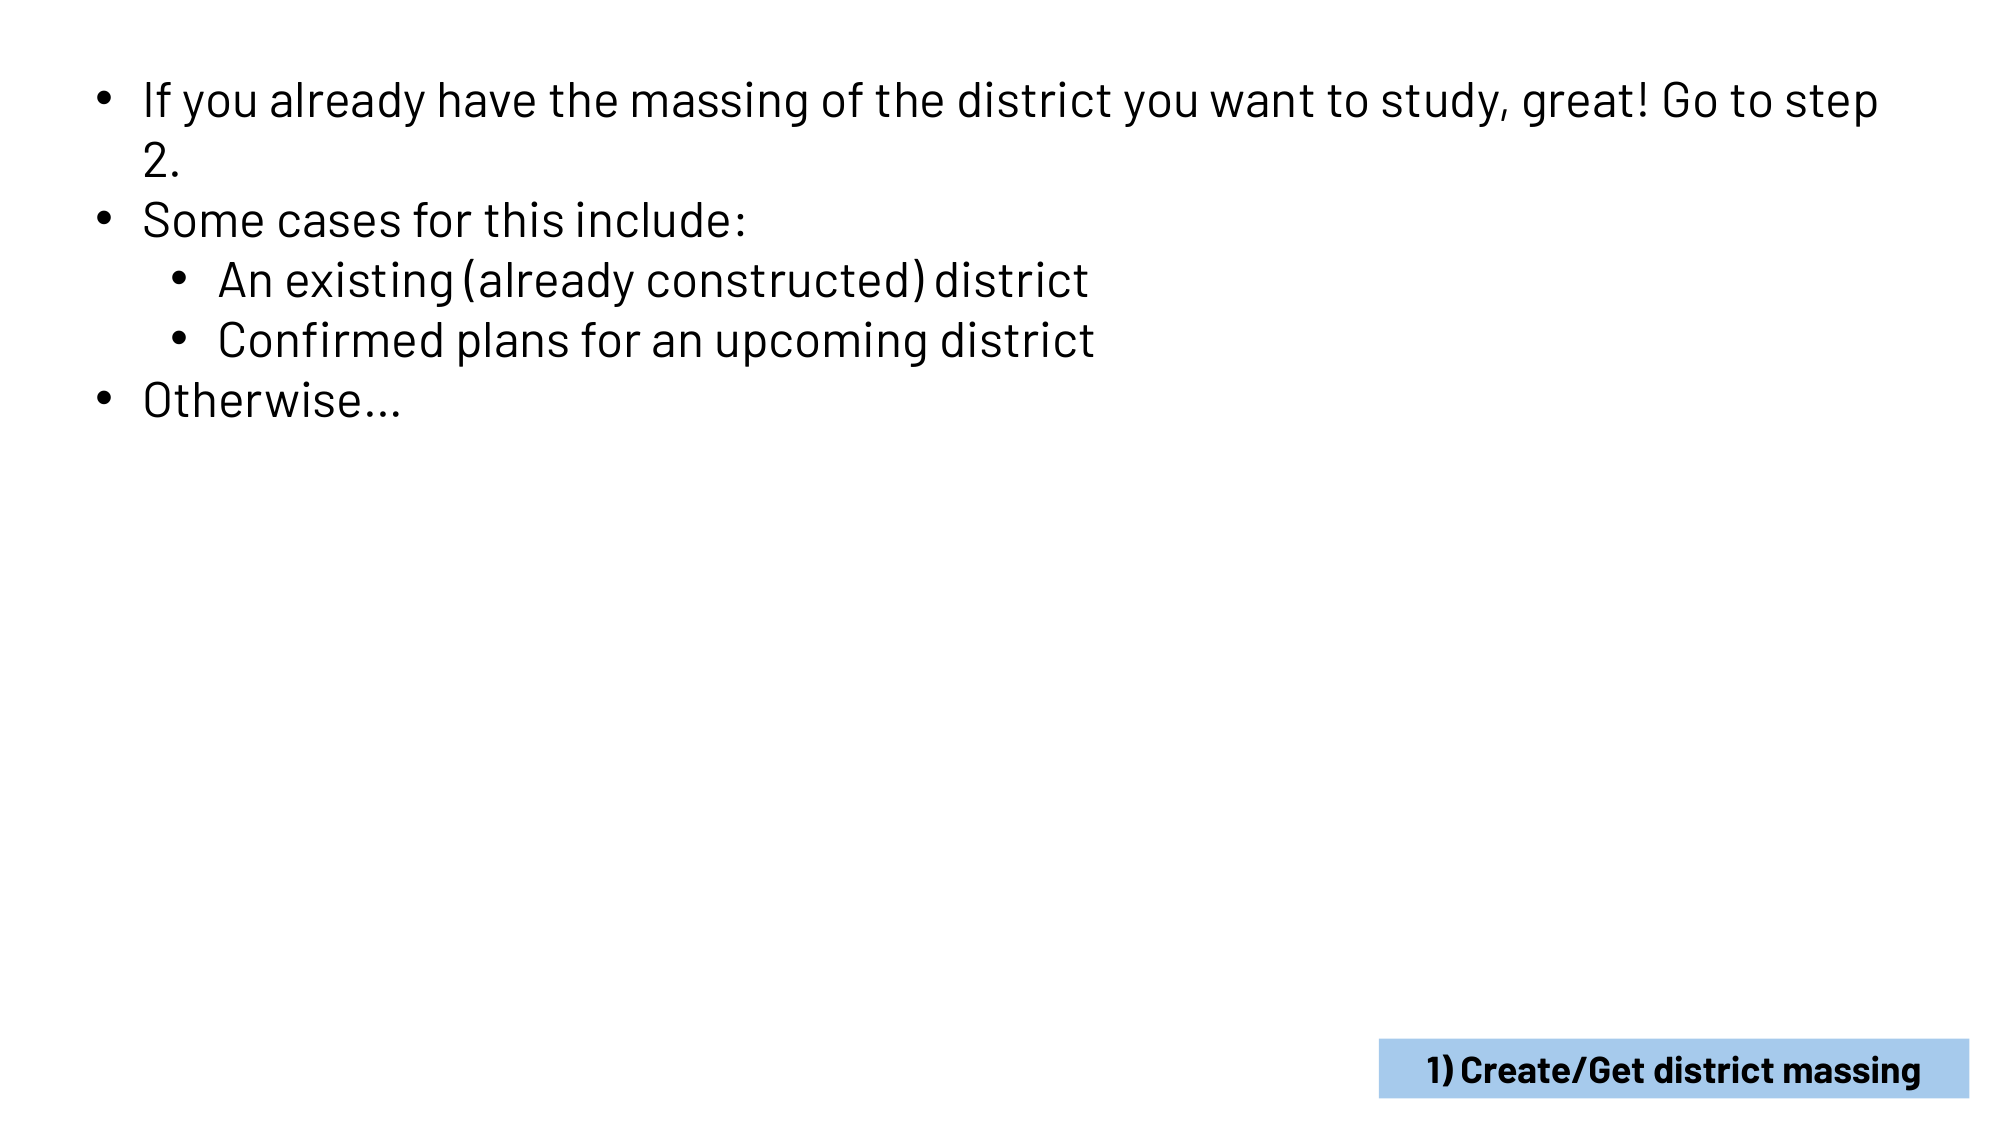

If you already have the massing of the district you want to study, great! Go to step 2.
Some cases for this include:
An existing (already constructed) district
Confirmed plans for an upcoming district
Otherwise…
1) Create/Get district massing